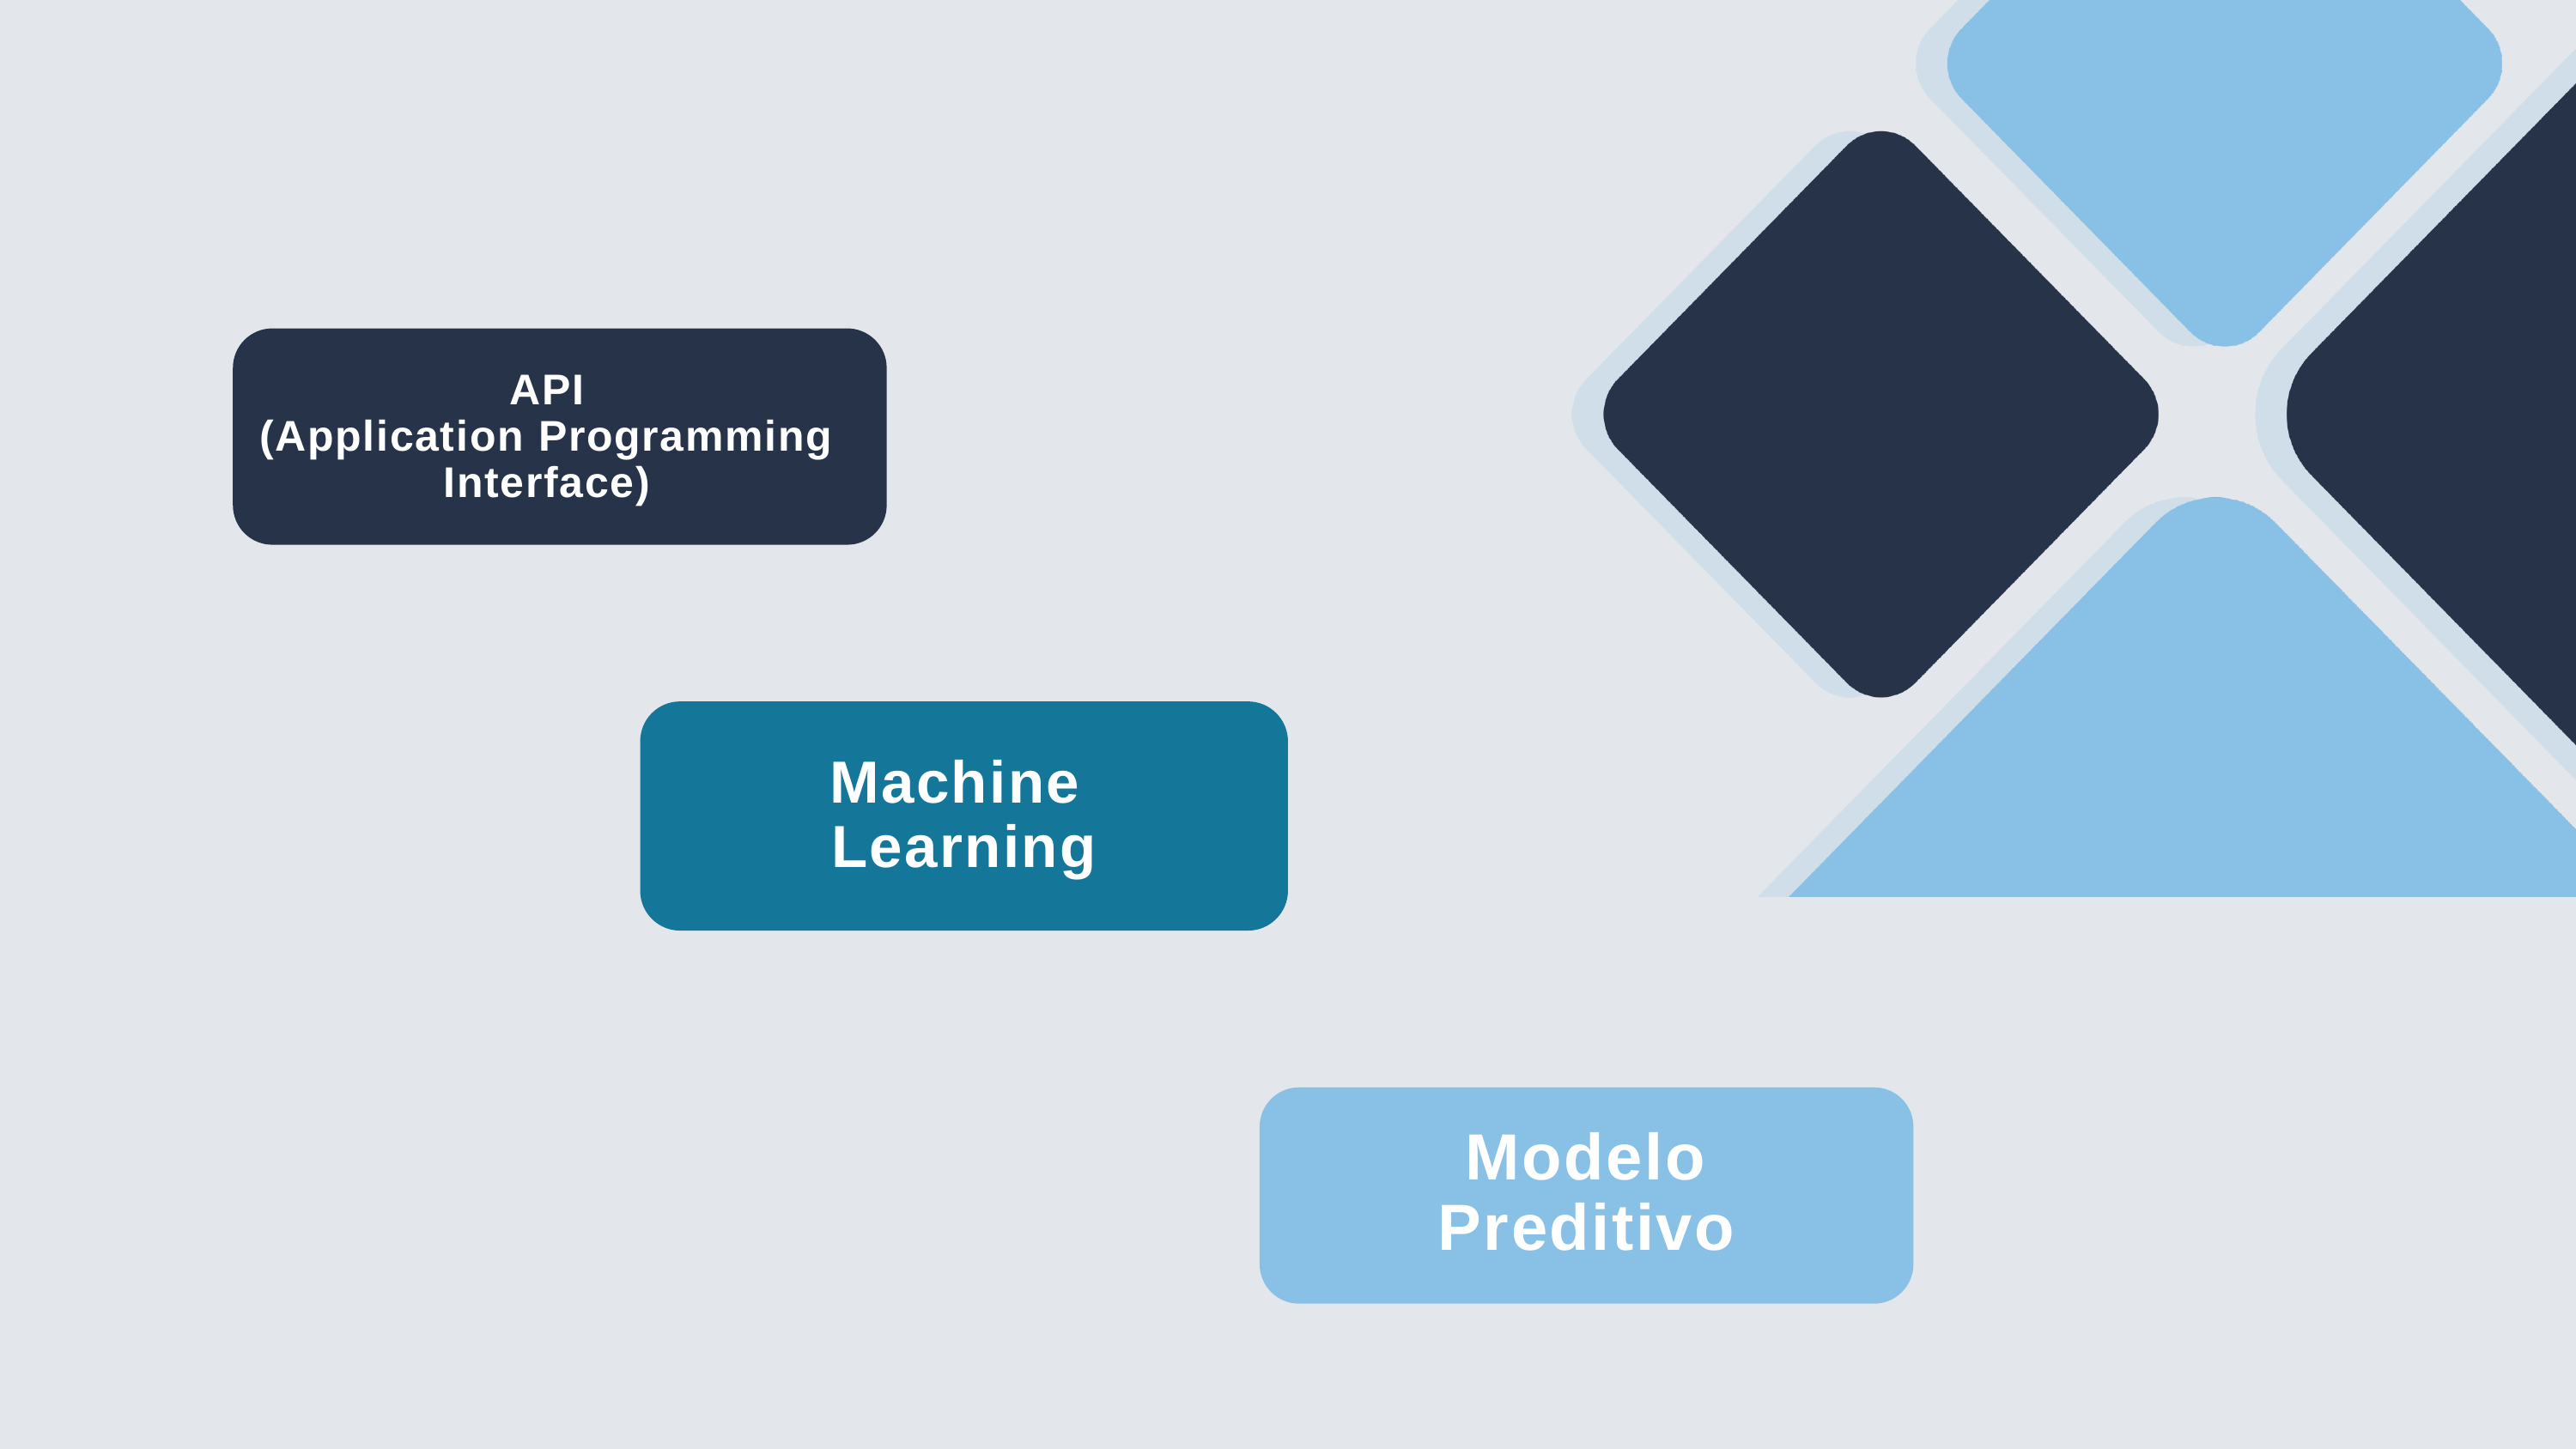

API
(Application Programming Interface)

Machine
Learning

Modelo Preditivo